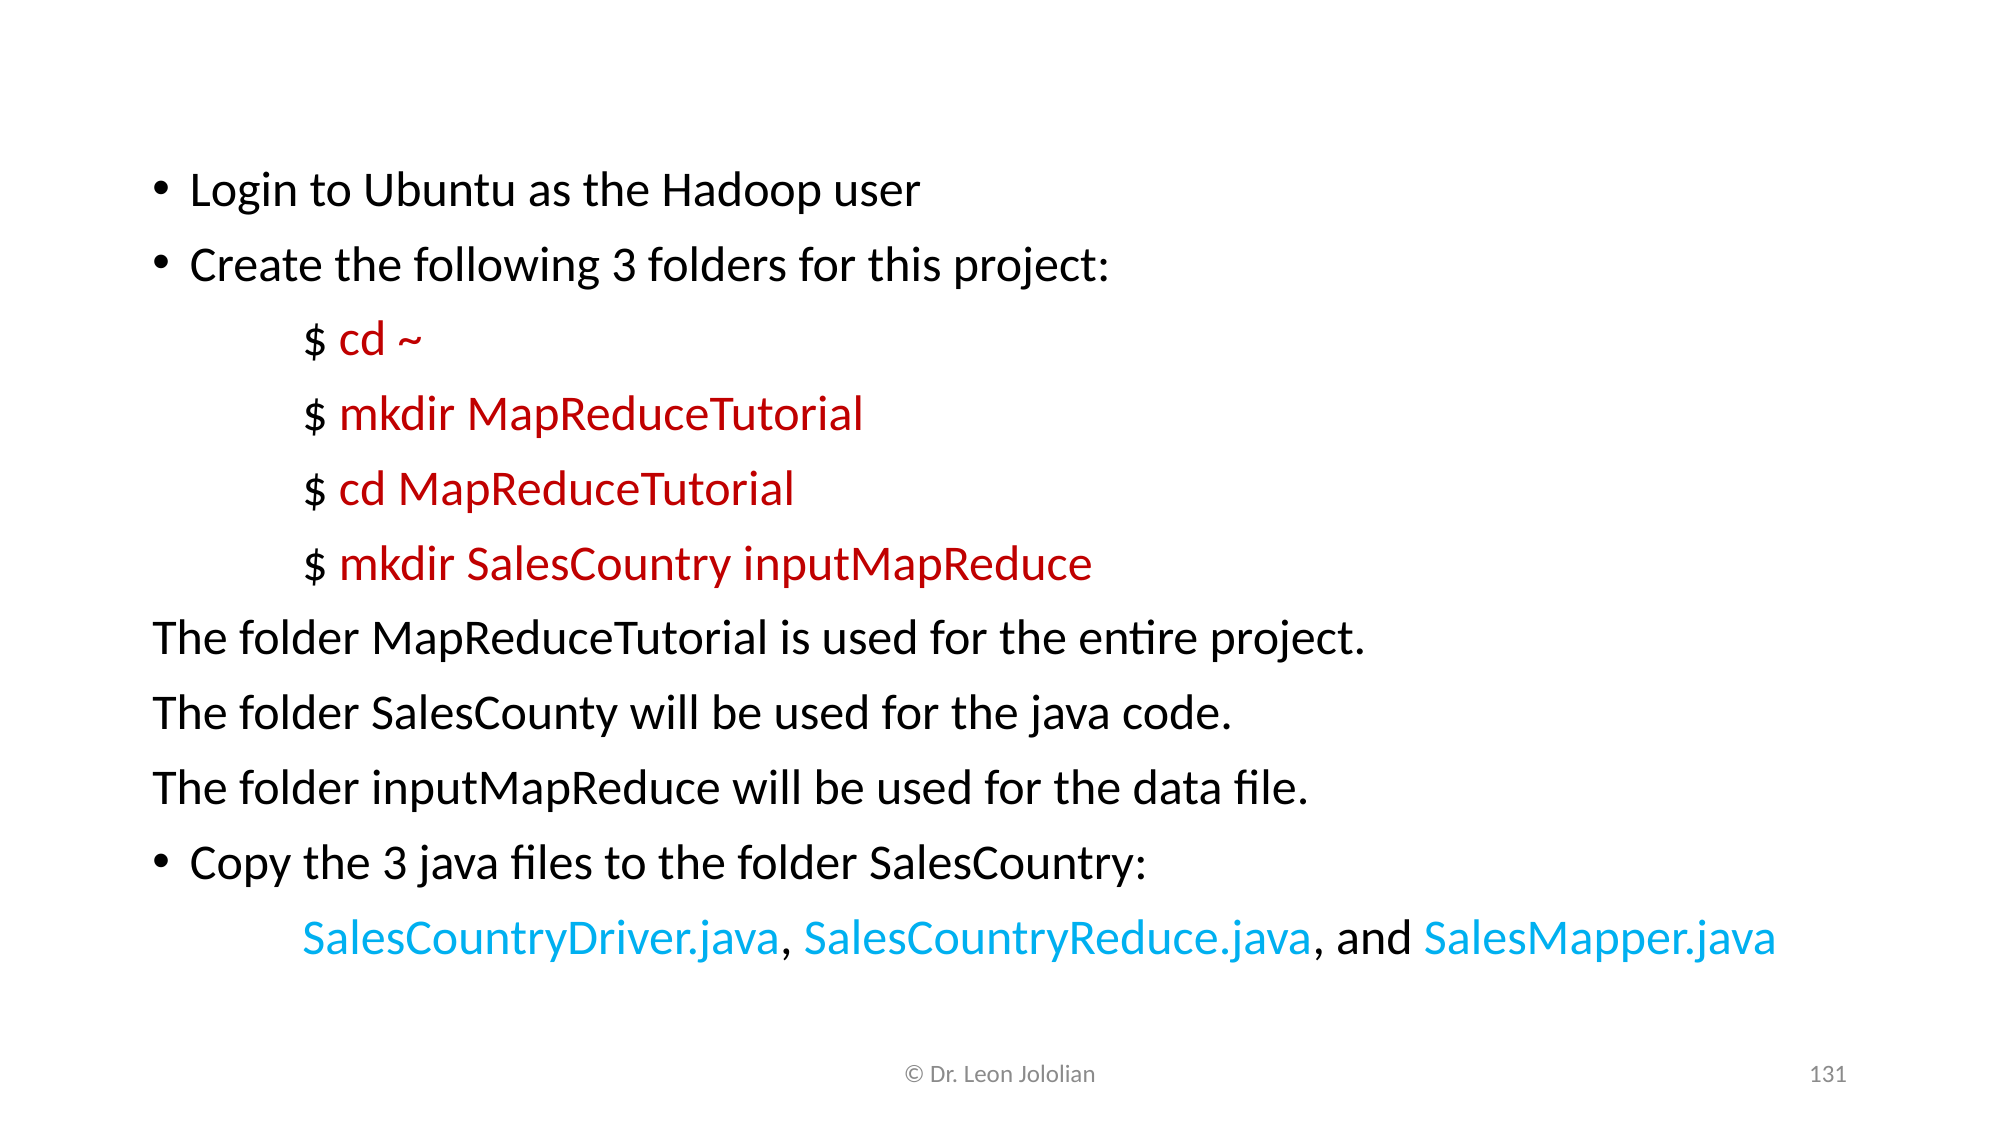

Login to Ubuntu as the Hadoop user
Create the following 3 folders for this project:
	$ cd ~
	$ mkdir MapReduceTutorial
	$ cd MapReduceTutorial
	$ mkdir SalesCountry inputMapReduce
The folder MapReduceTutorial is used for the entire project.
The folder SalesCounty will be used for the java code.
The folder inputMapReduce will be used for the data file.
Copy the 3 java files to the folder SalesCountry:
	SalesCountryDriver.java, SalesCountryReduce.java, and SalesMapper.java
© Dr. Leon Jololian
131